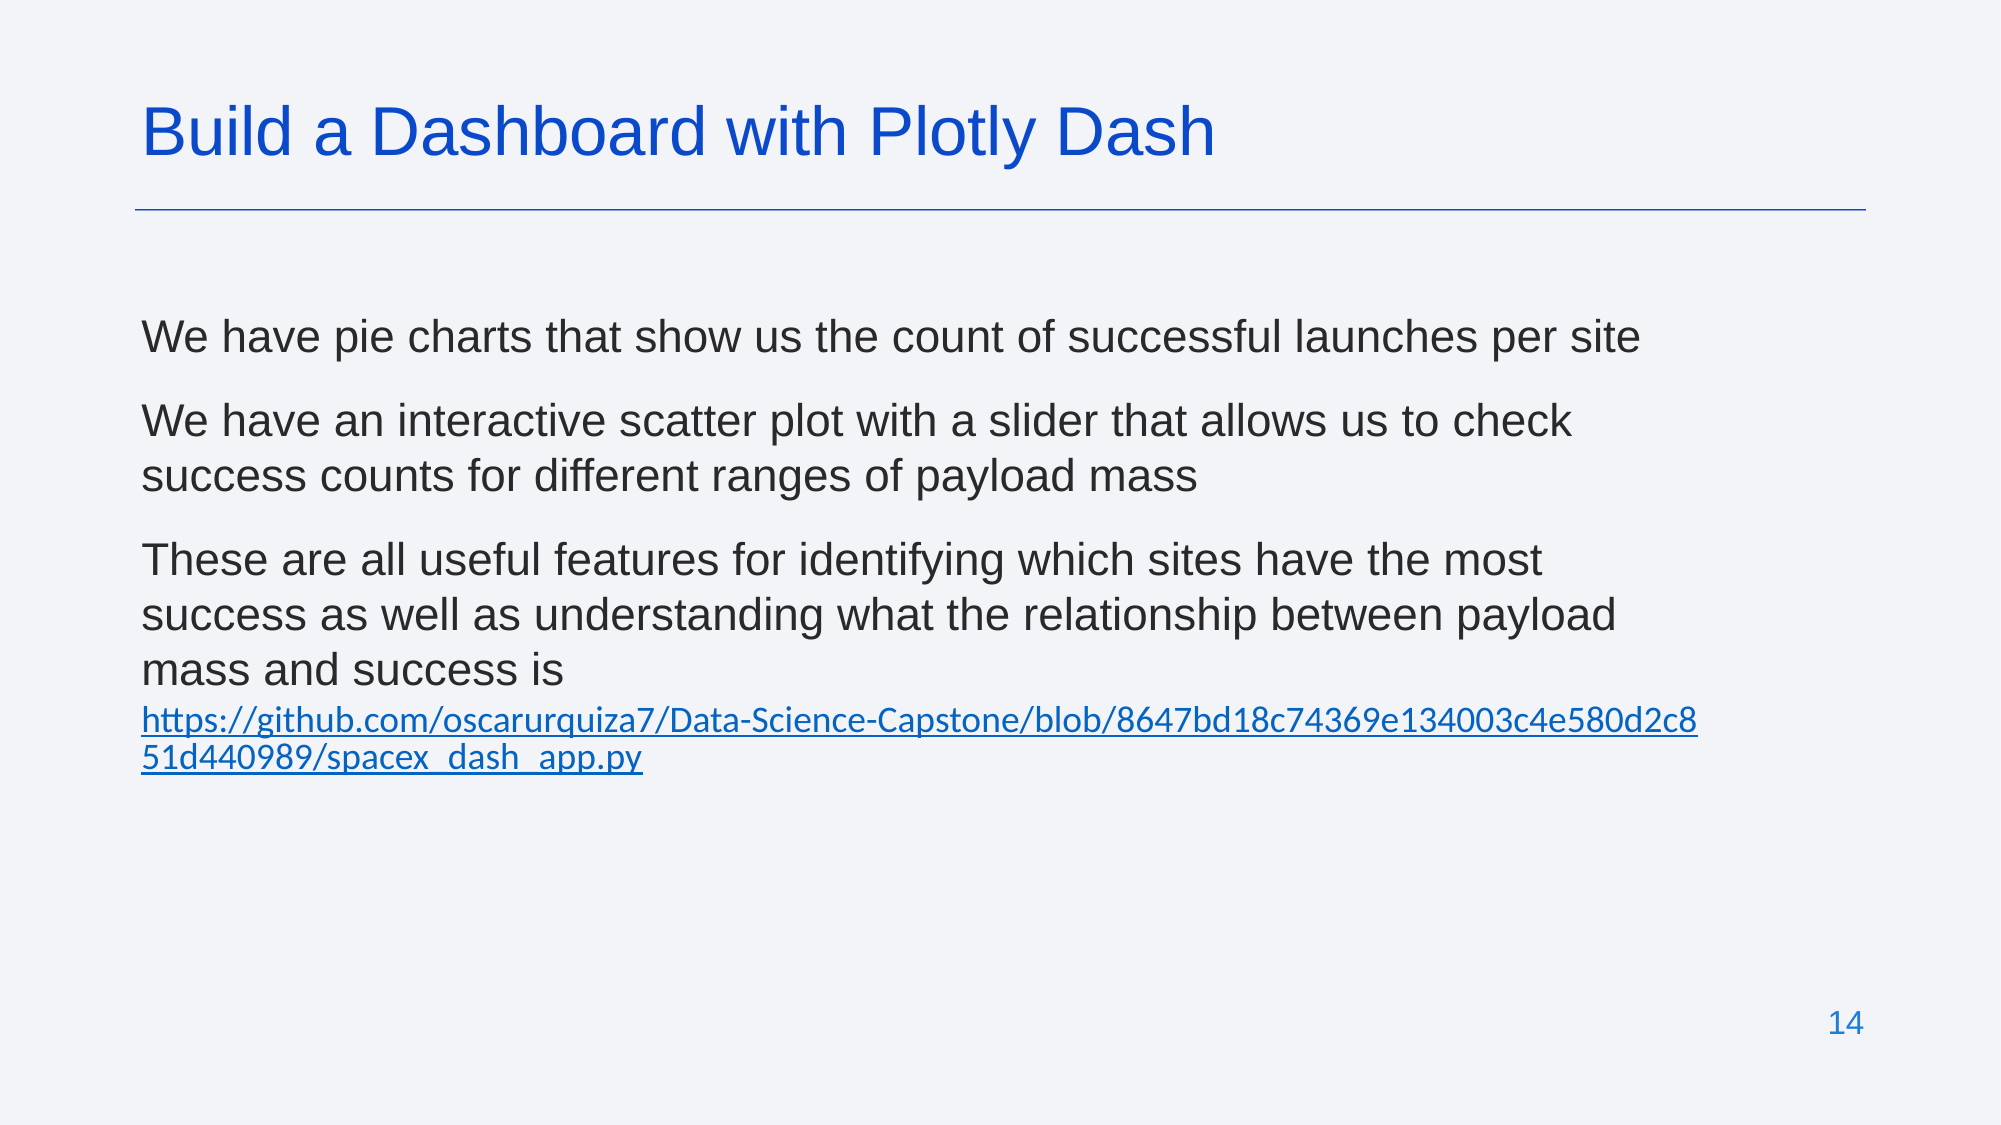

Build a Dashboard with Plotly Dash
We have pie charts that show us the count of successful launches per site
We have an interactive scatter plot with a slider that allows us to check success counts for different ranges of payload mass
These are all useful features for identifying which sites have the most success as well as understanding what the relationship between payload mass and success is
https://github.com/oscarurquiza7/Data-Science-Capstone/blob/8647bd18c74369e134003c4e580d2c851d440989/spacex_dash_app.py
14